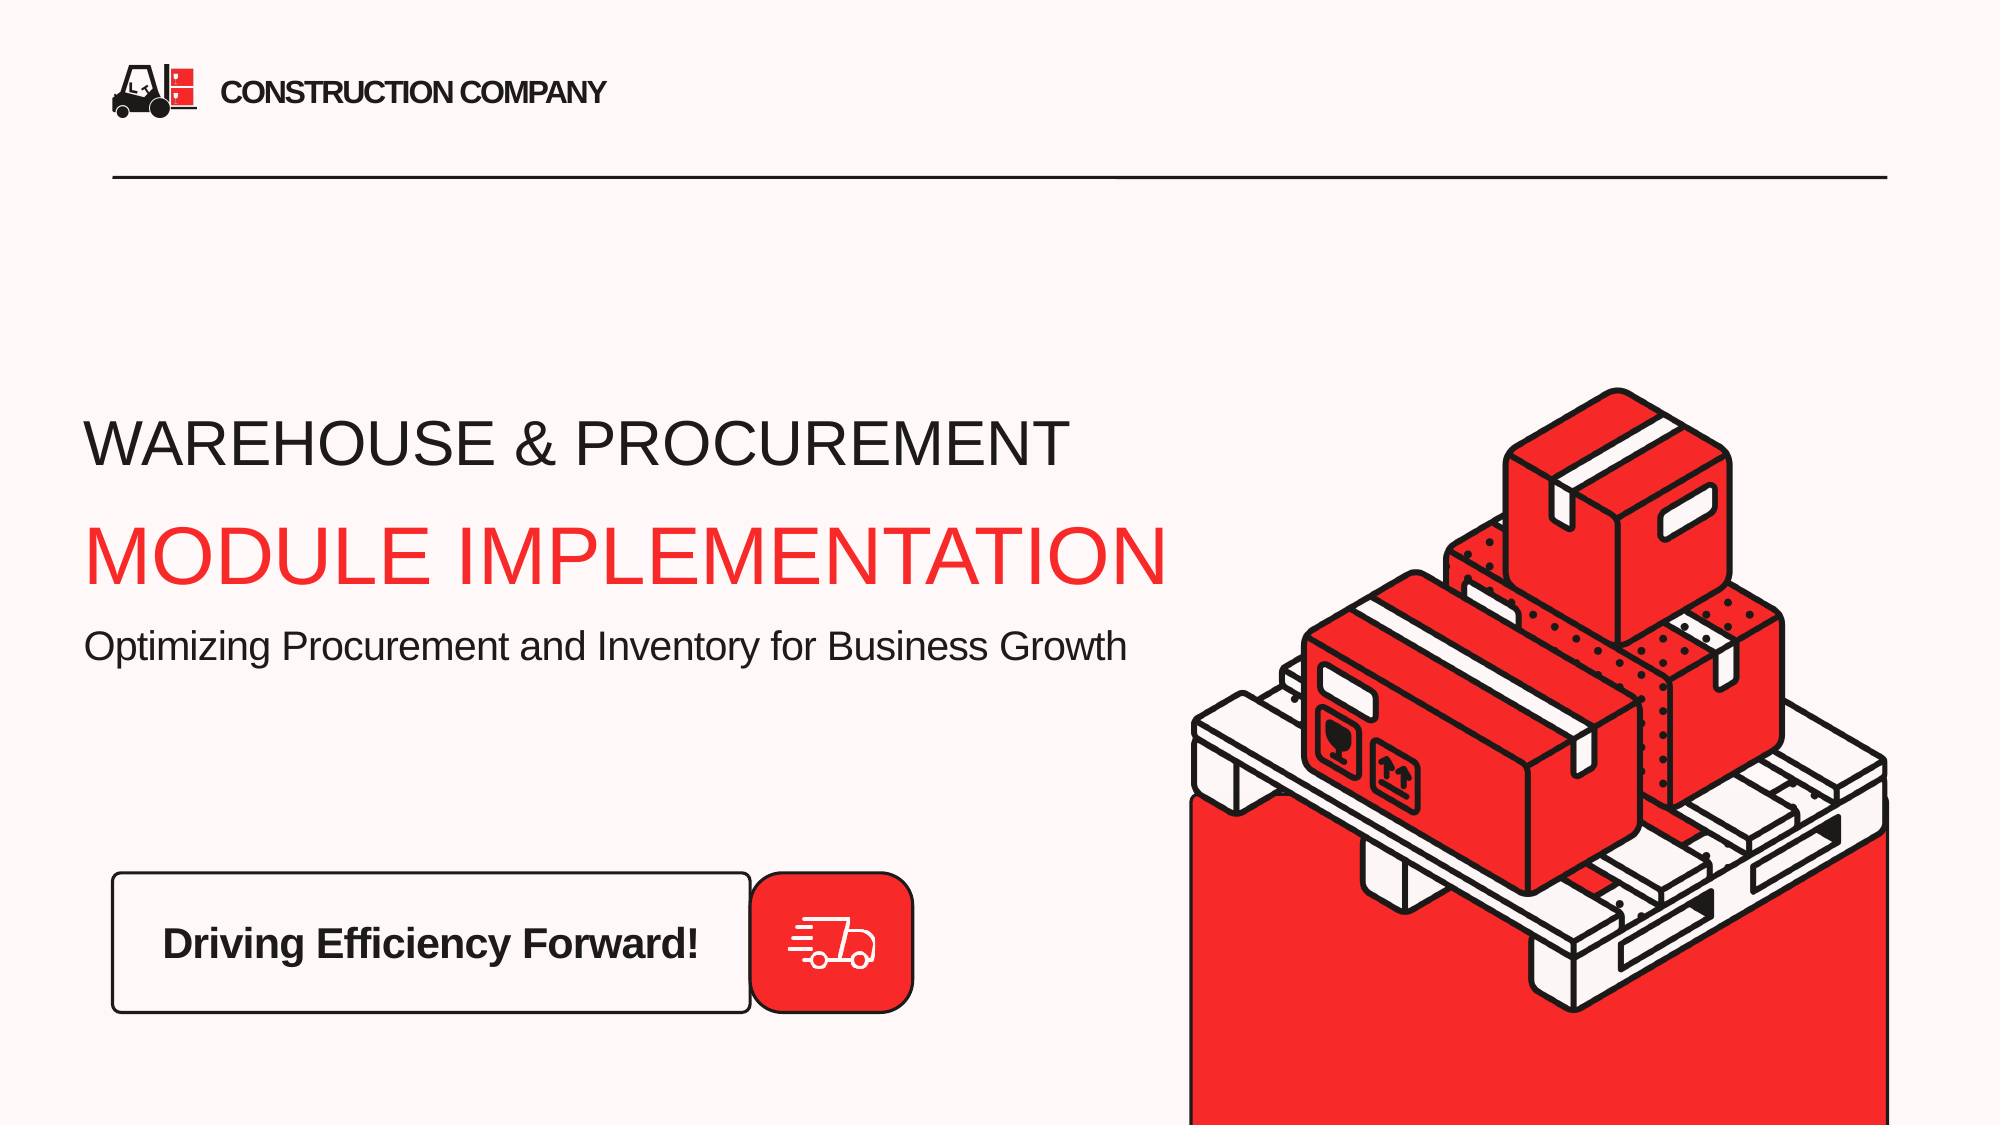

CONSTRUCTION COMPANY

WAREHOUSE & PROCUREMENT

MODULE IMPLEMENTATION

Optimizing Procurement and Inventory for Business Growth

Driving Efficiency Forward!